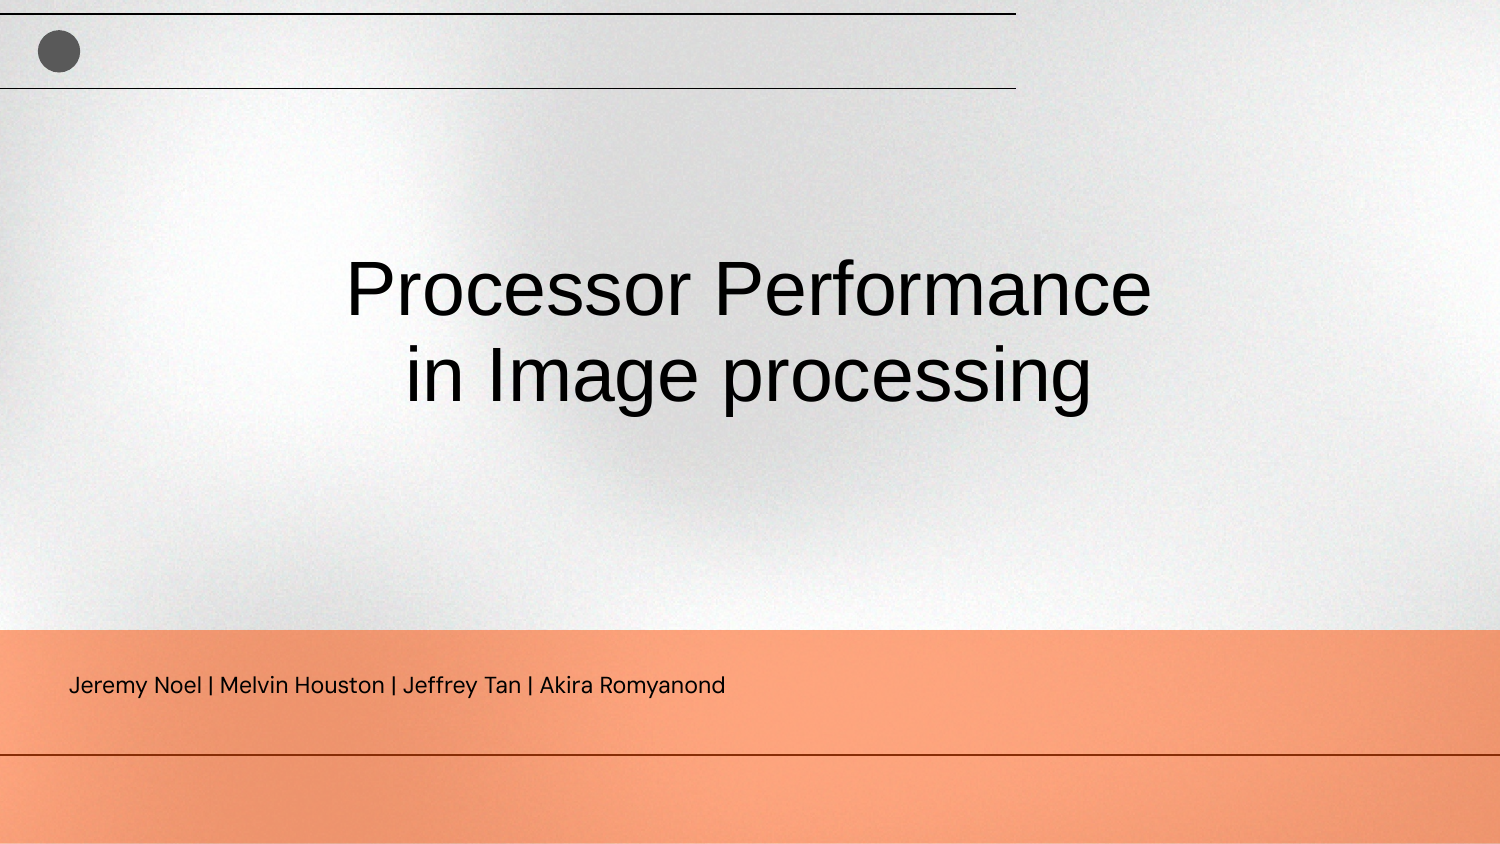

# Processor Performance in Image processing

Jeremy Noel | Melvin Houston | Jeffrey Tan | Akira Romyanond